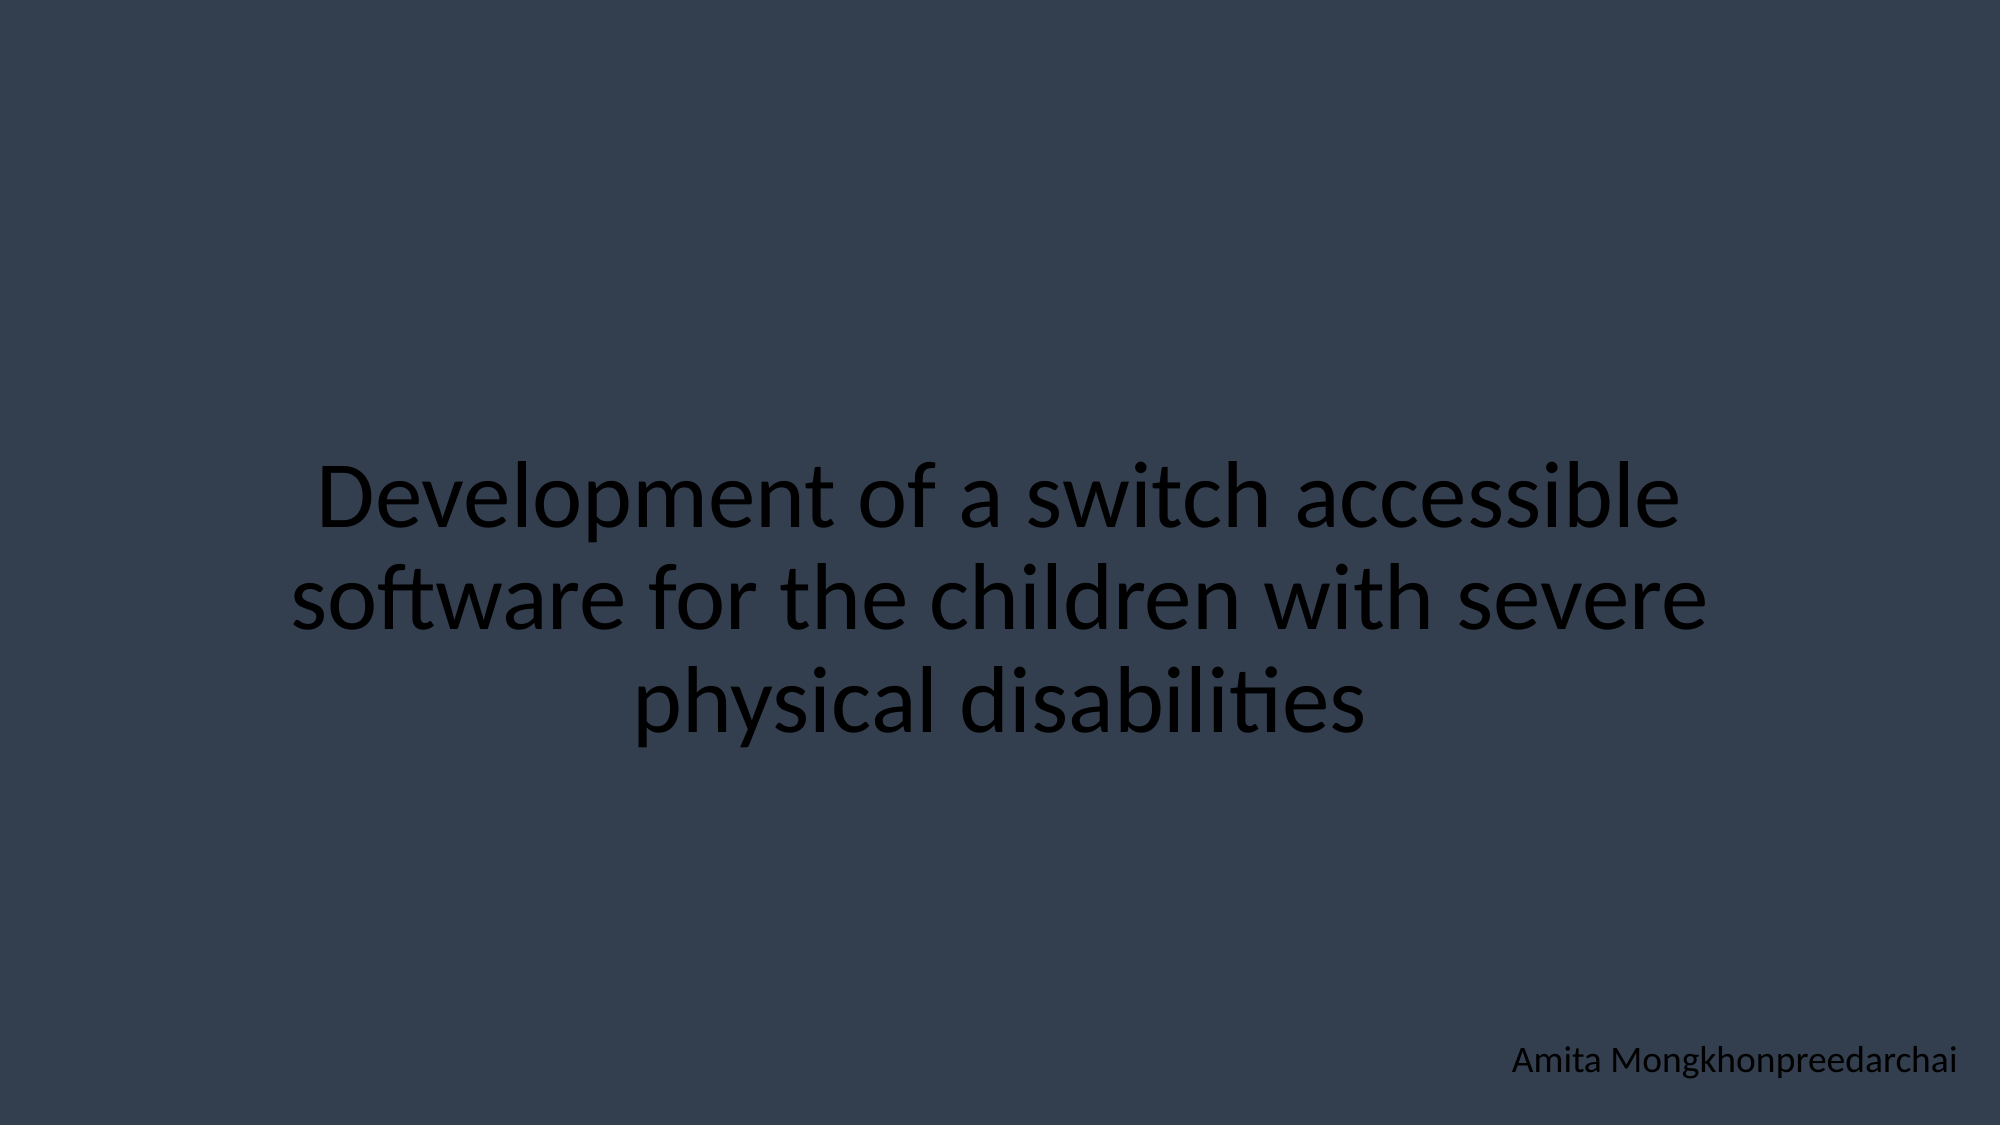

# Development of a switch accessible software for the children with severe physical disabilities
Amita Mongkhonpreedarchai